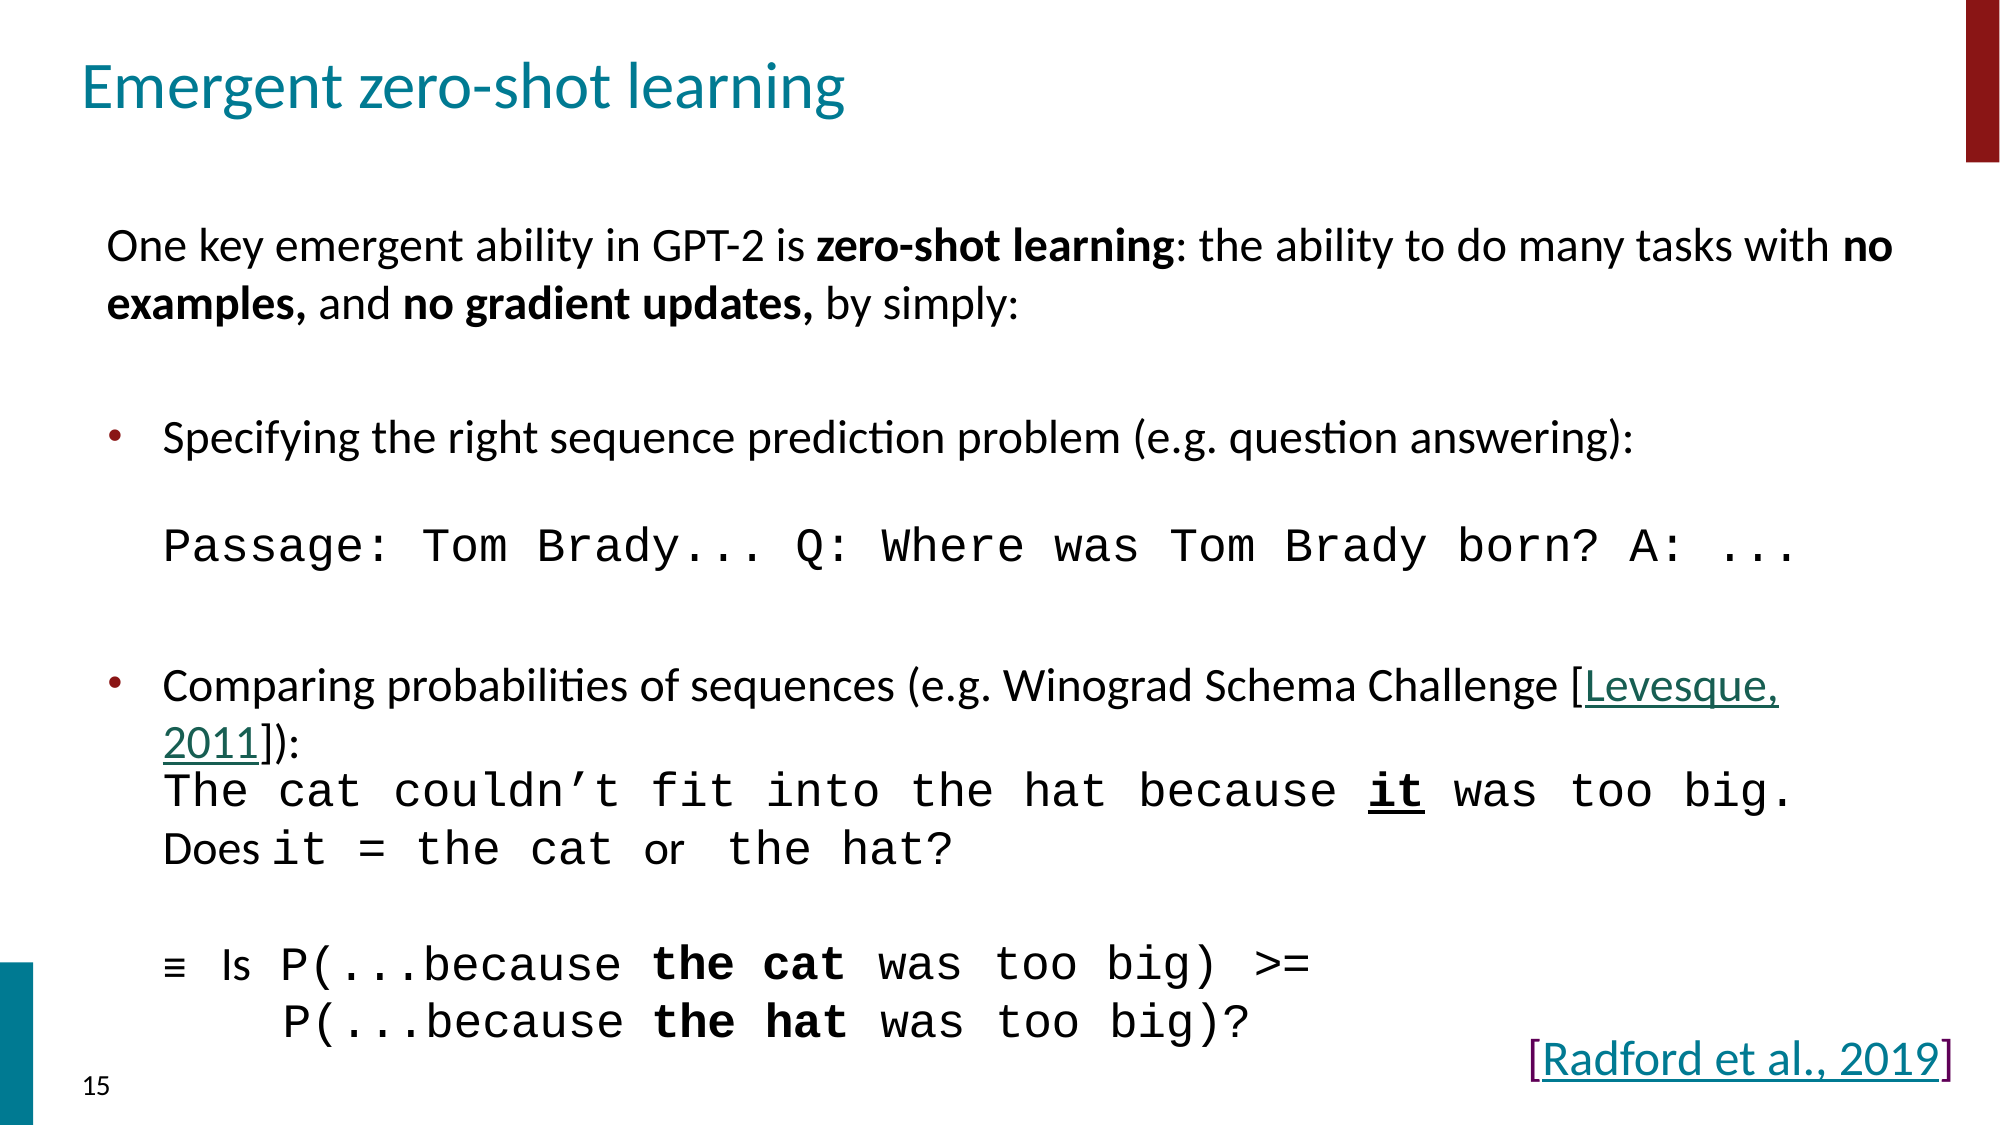

# Emergent zero-shot learning
One key emergent ability in GPT-2 is zero-shot learning: the ability to do many tasks with no examples, and no gradient updates, by simply:

Specifying the right sequence prediction problem (e.g. question answering):

Passage: Tom Brady... Q: Where was Tom Brady born? A: ...

Comparing probabilities of sequences (e.g. Winograd Schema Challenge [Levesque, 2011]):
| The cat | couldn’t | fit into the | hat | because | it | was | too | big. |
| --- | --- | --- | --- | --- | --- | --- | --- | --- |
| Does it = | the cat | or the hat? |  |  |  |  |  |  |
| ≡ | Is P(...because | the | cat | was | too | big) | >= |
| --- | --- | --- | --- | --- | --- | --- | --- |
|  | P(...because | the | hat | was | too | big)? |  |
[Radford et al., 2019]
15